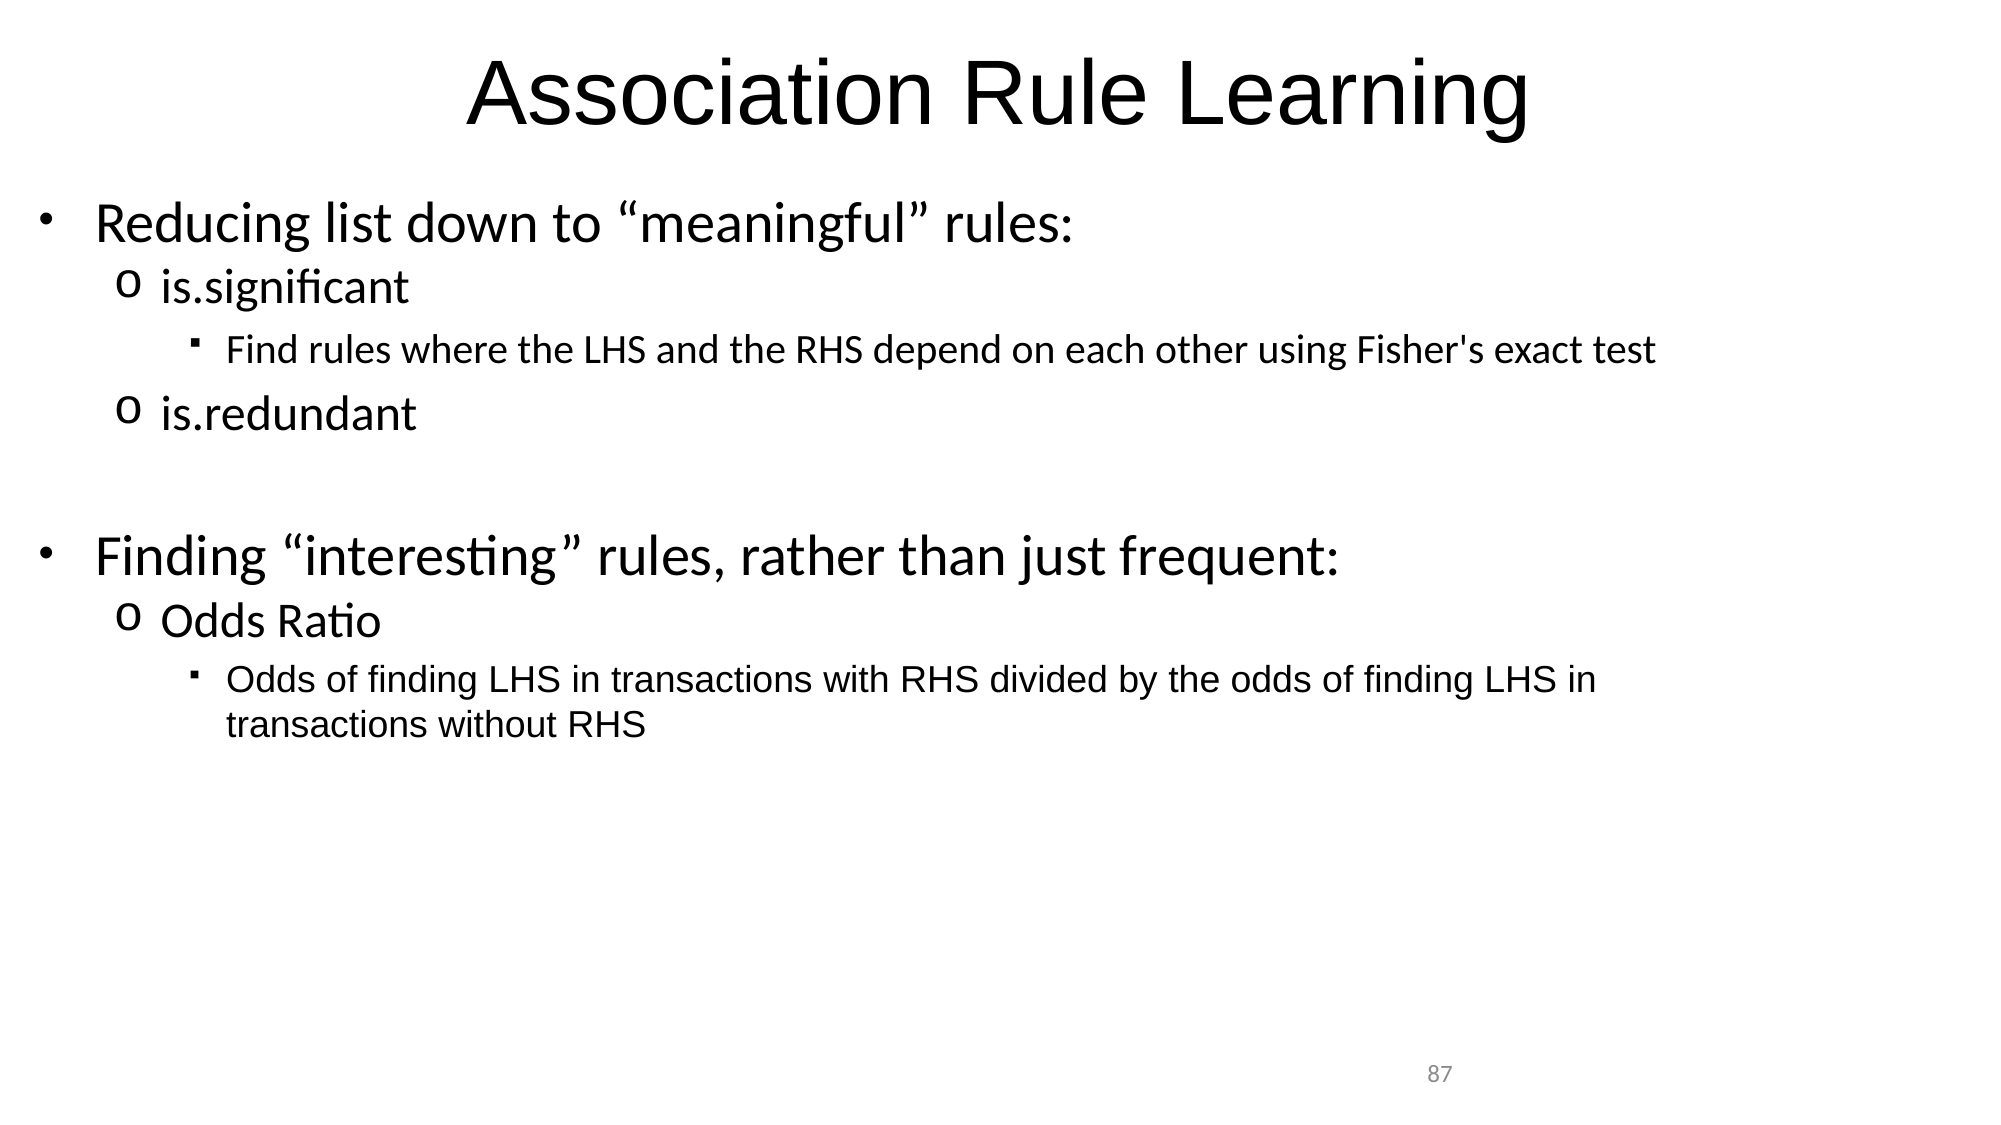

# Association Rule Learning
Reducing list down to “meaningful” rules:
is.significant
Find rules where the LHS and the RHS depend on each other using Fisher's exact test
is.redundant

Finding “interesting” rules, rather than just frequent:
Odds Ratio
Odds of finding LHS in transactions with RHS divided by the odds of finding LHS in transactions without RHS

87